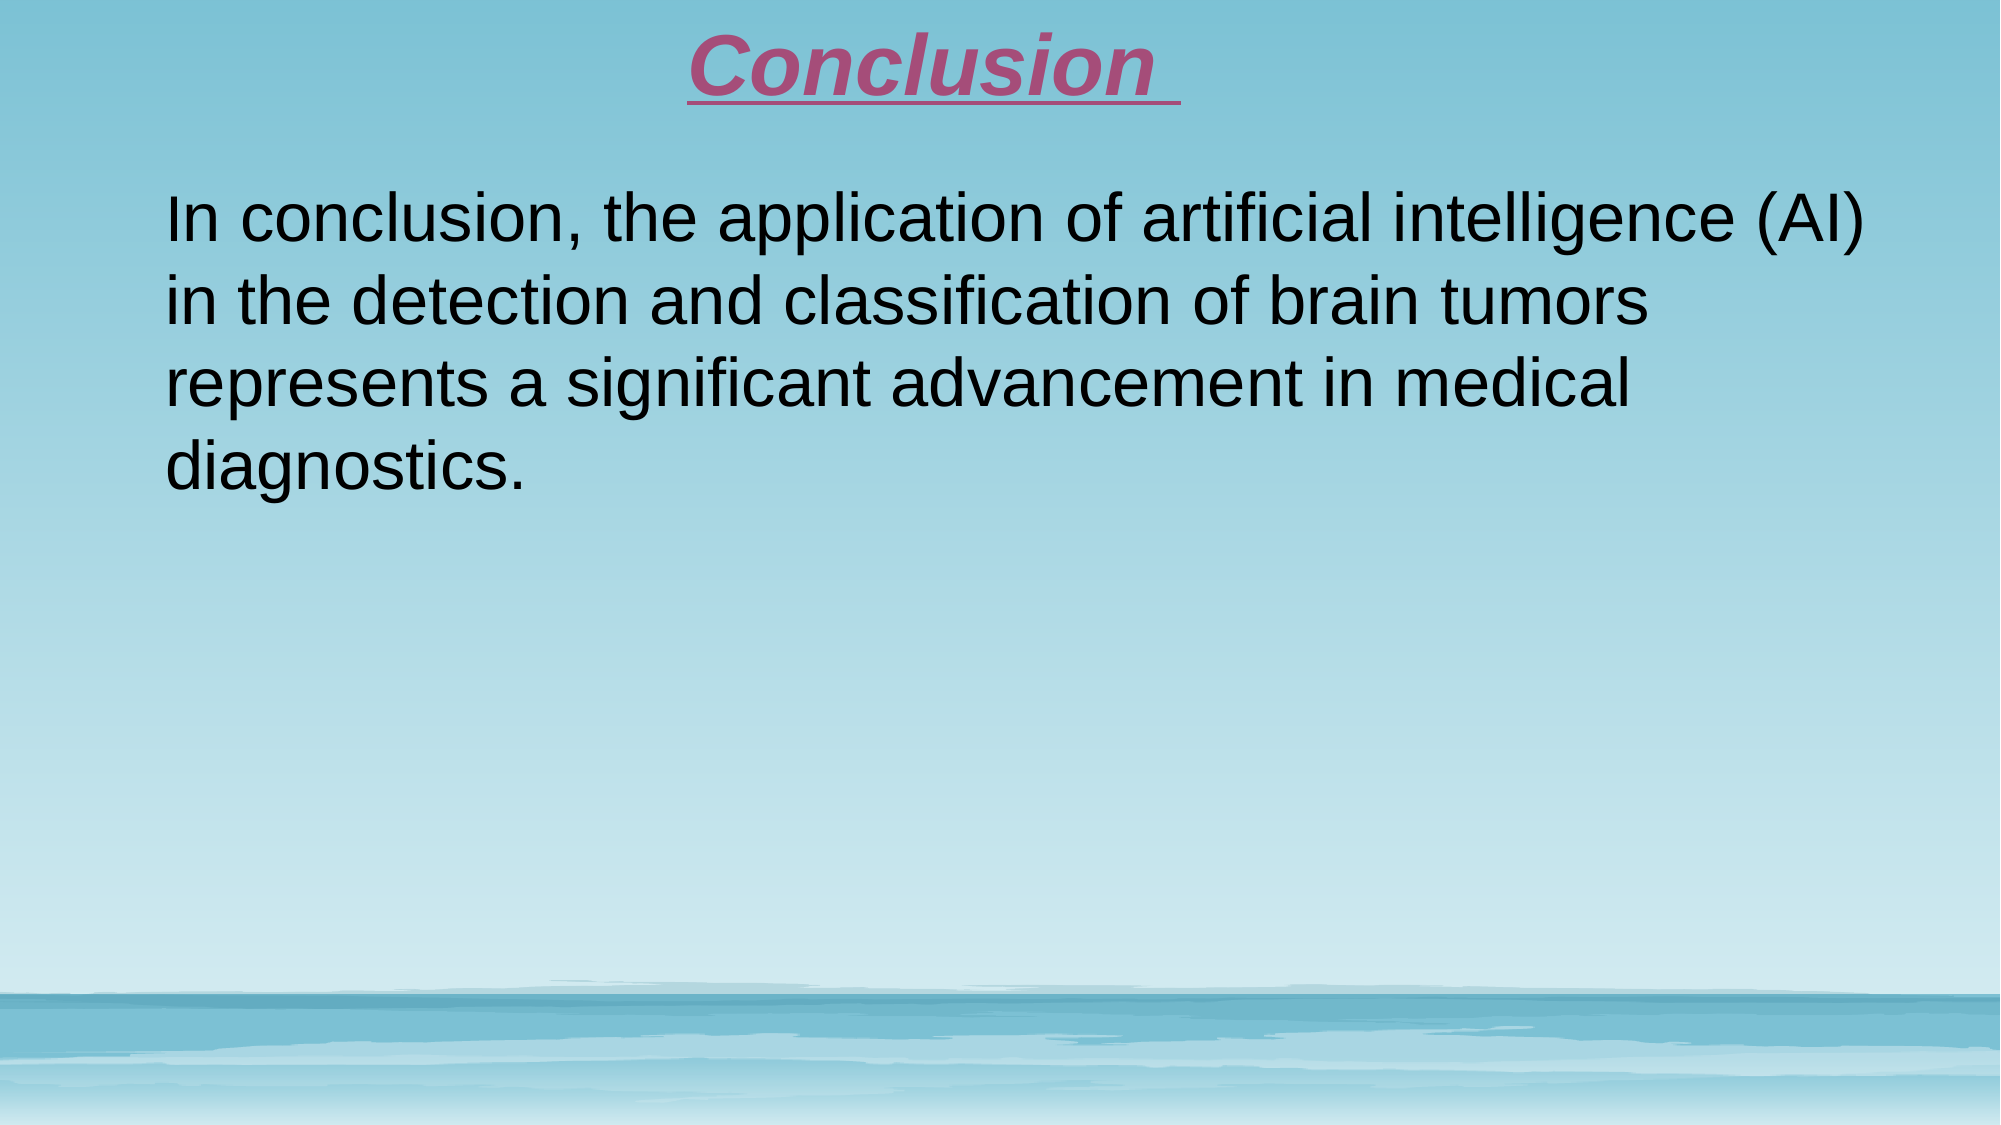

# Conclusion
In conclusion, the application of artificial intelligence (AI) in the detection and classification of brain tumors represents a significant advancement in medical diagnostics.